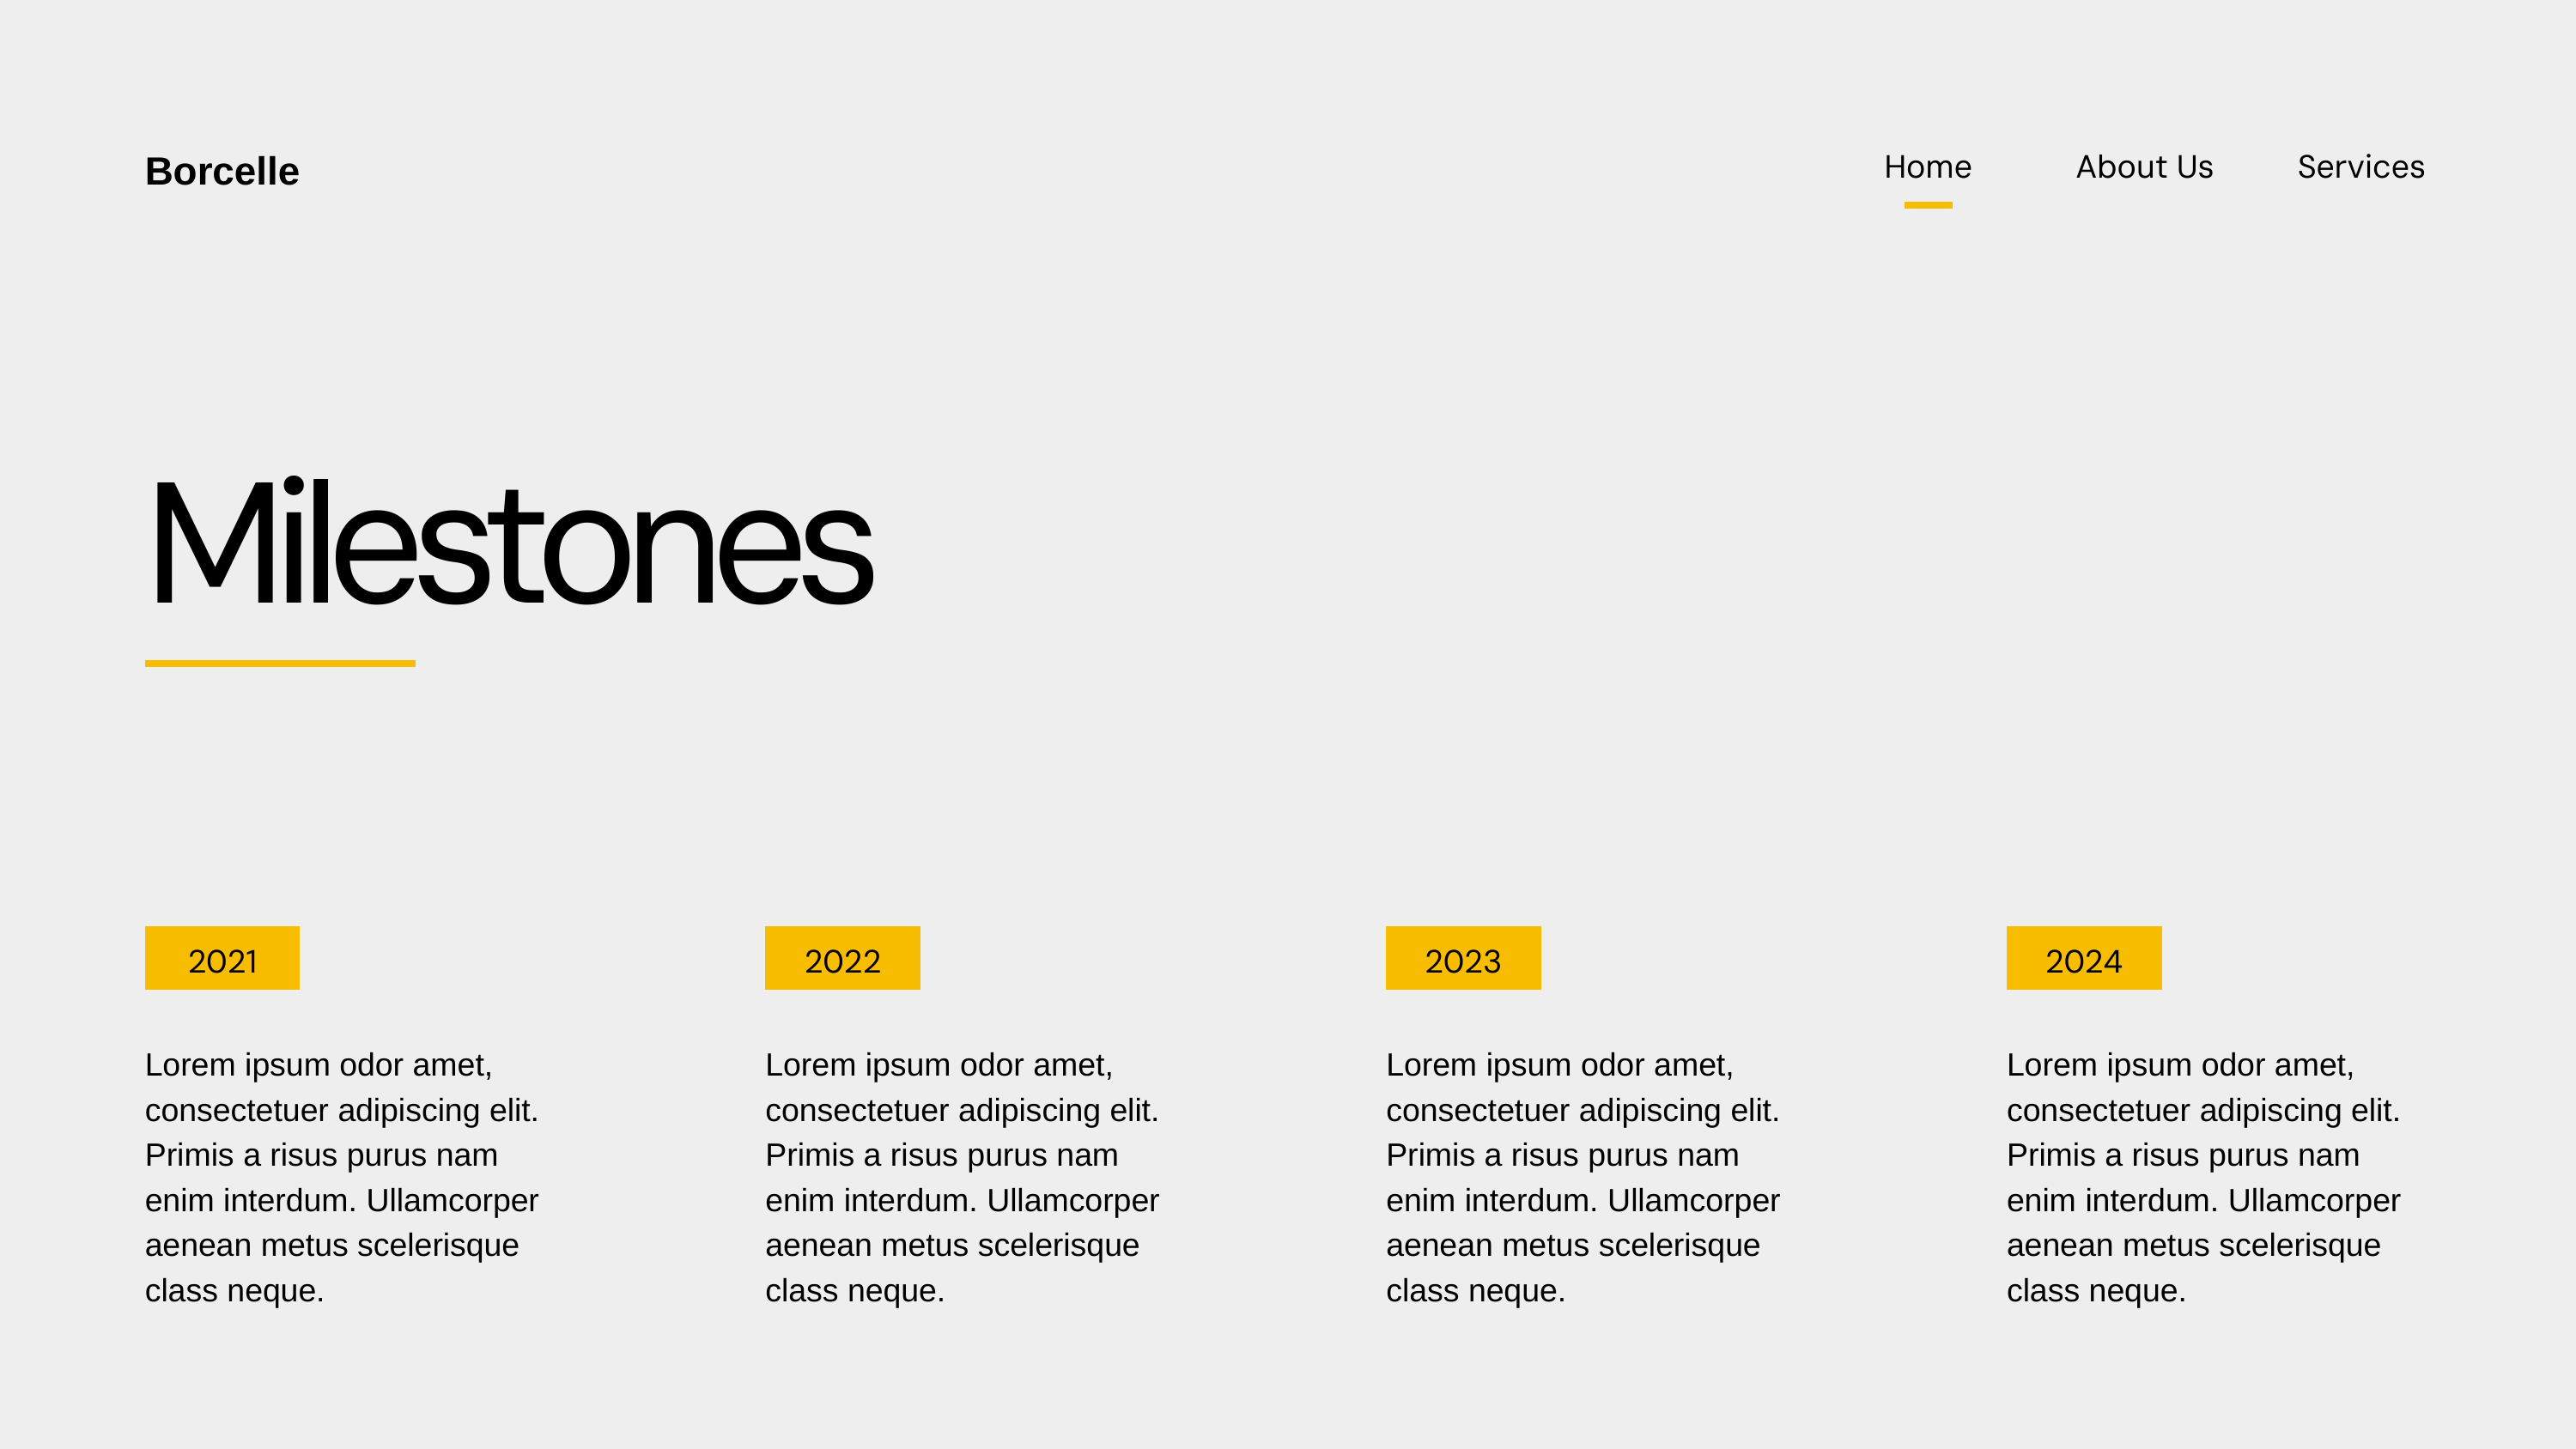

Borcelle
Home
About Us
Services

Milestones

2021
2022
2023
2024
Lorem ipsum odor amet, consectetuer adipiscing elit. Primis a risus purus nam enim interdum. Ullamcorper aenean metus scelerisque class neque.
Lorem ipsum odor amet, consectetuer adipiscing elit. Primis a risus purus nam enim interdum. Ullamcorper aenean metus scelerisque class neque.
Lorem ipsum odor amet, consectetuer adipiscing elit. Primis a risus purus nam enim interdum. Ullamcorper aenean metus scelerisque class neque.
Lorem ipsum odor amet, consectetuer adipiscing elit. Primis a risus purus nam enim interdum. Ullamcorper aenean metus scelerisque class neque.